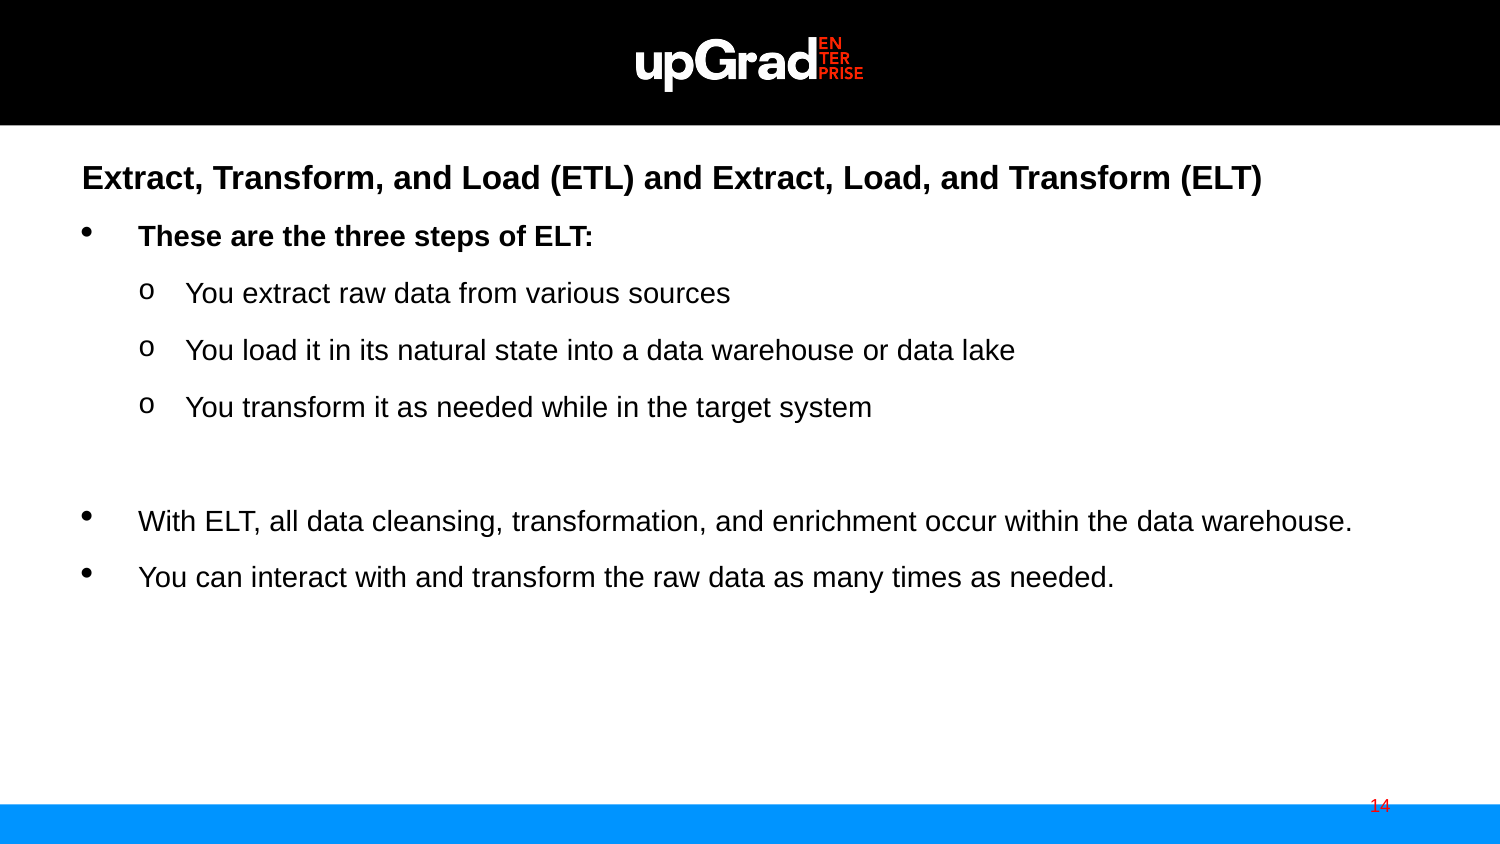

Extract, Transform, and Load (ETL) and Extract, Load, and Transform (ELT)
These are the three steps of ELT:
You extract raw data from various sources
You load it in its natural state into a data warehouse or data lake
You transform it as needed while in the target system

With ELT, all data cleansing, transformation, and enrichment occur within the data warehouse.
You can interact with and transform the raw data as many times as needed.
14